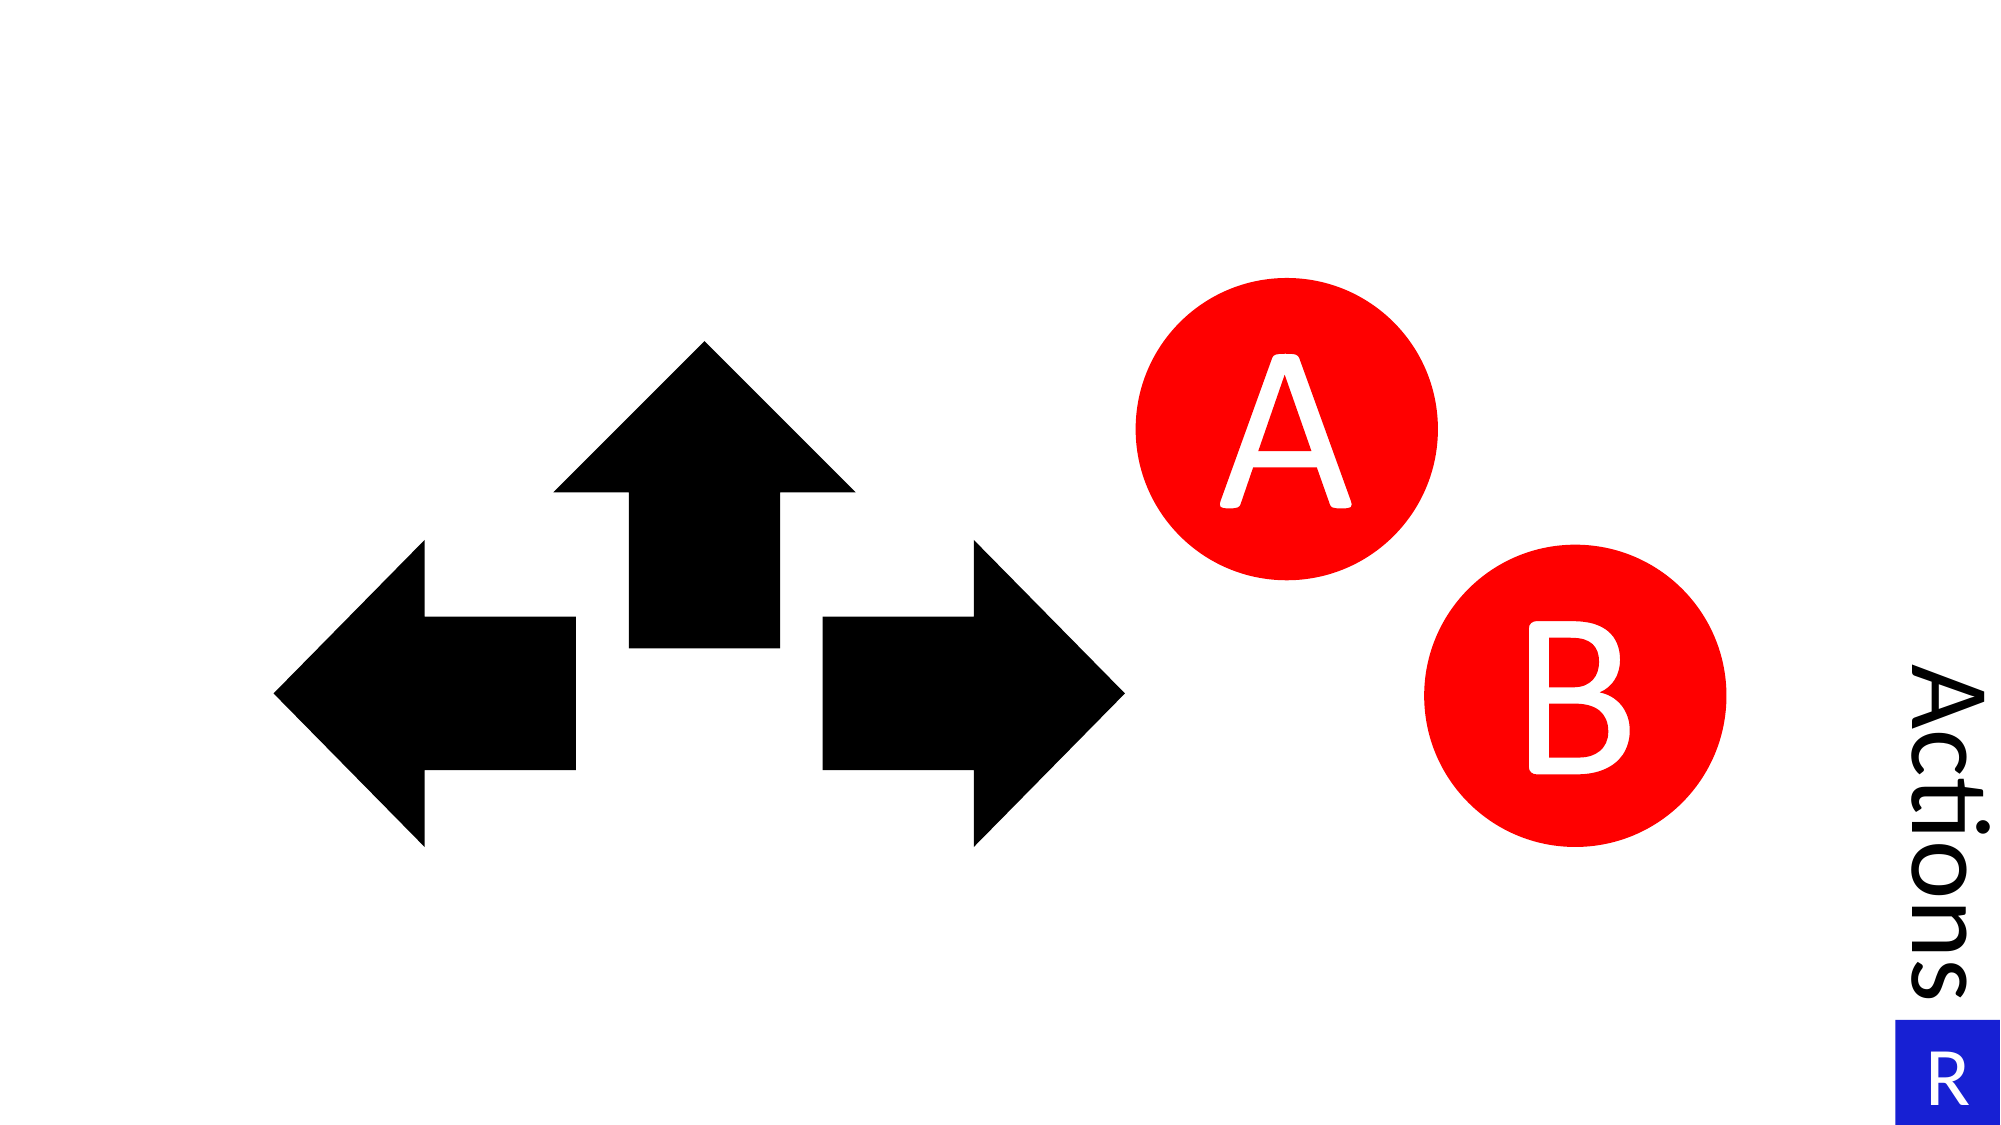

Who
is the
Agent

Agent
Actions
R